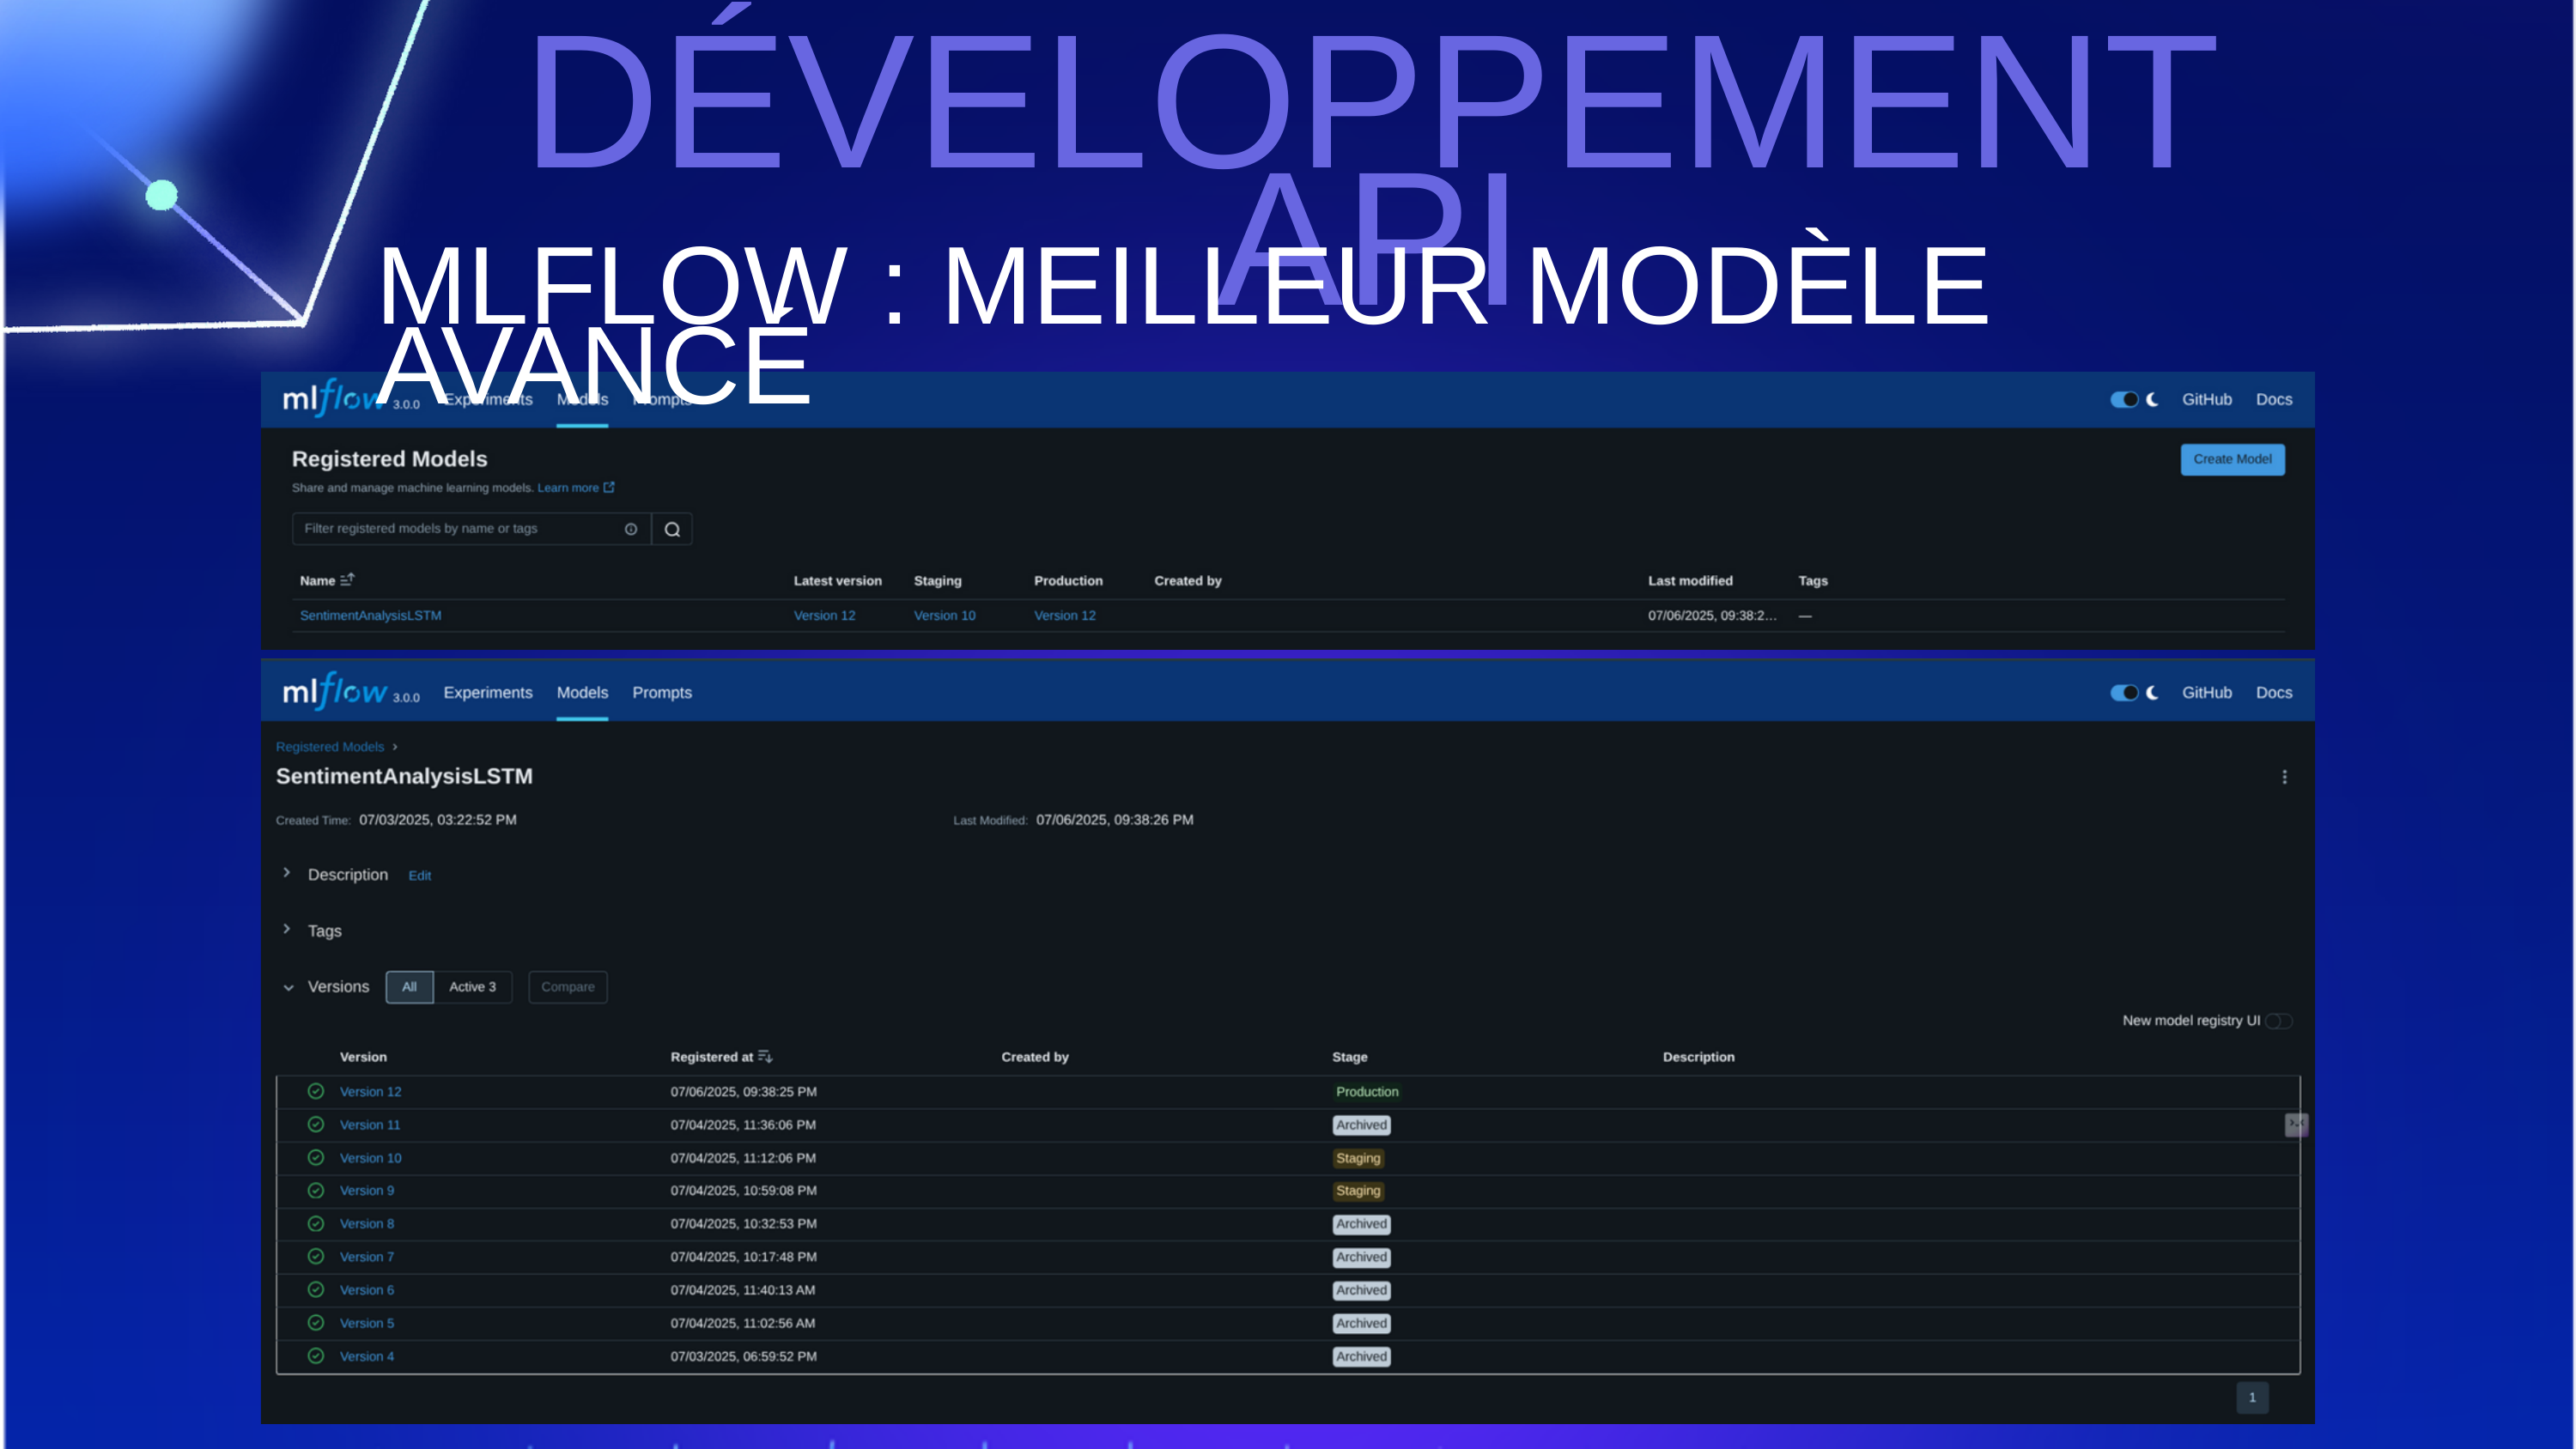

DÉVELOPPEMENT API
MLFLOW : MEILLEUR MODÈLE AVANCÉ